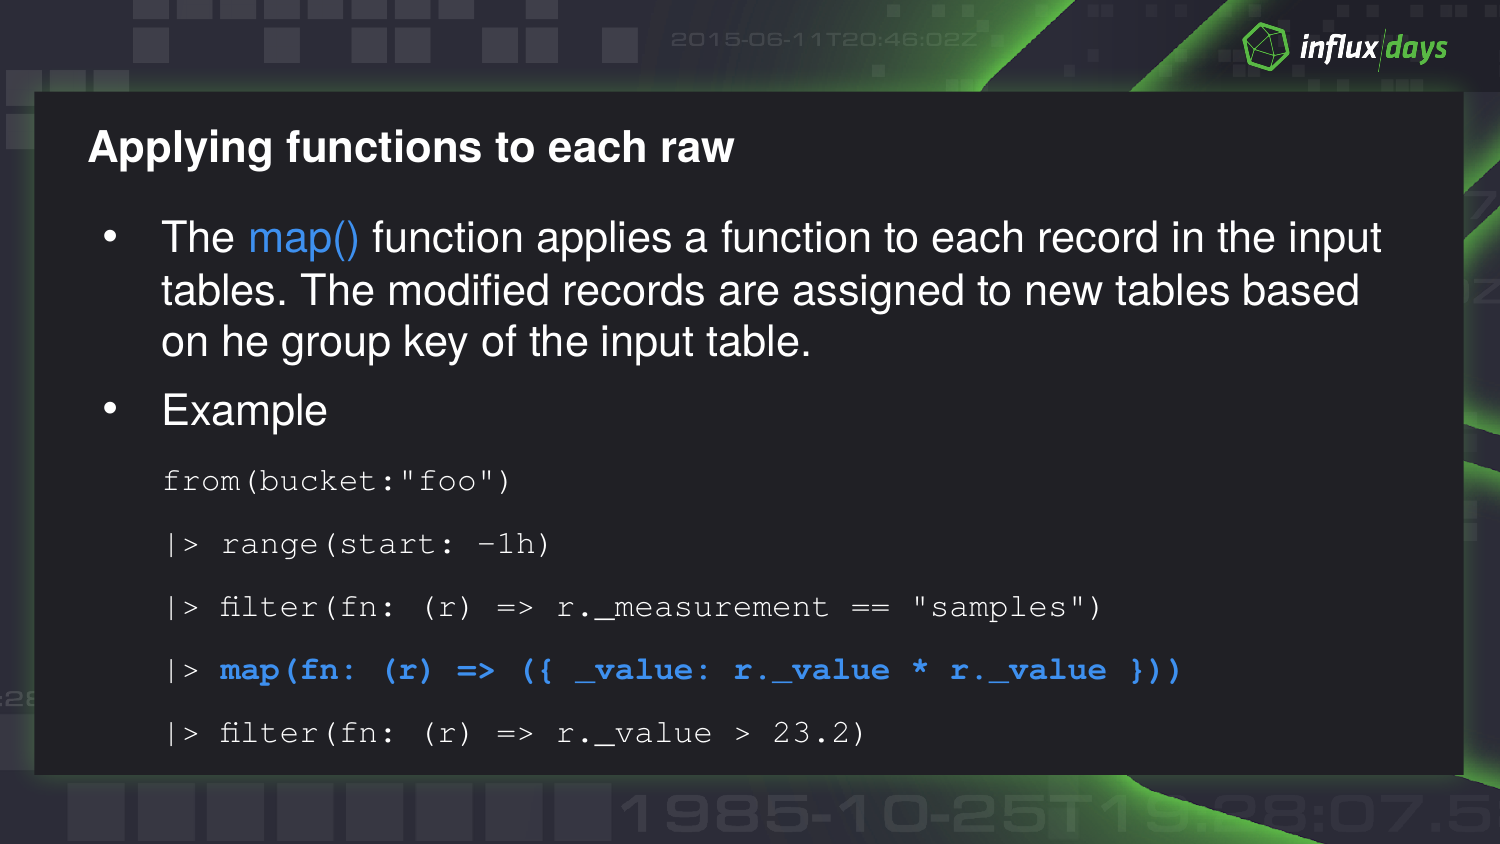

# Applying functions to each raw
The map() function applies a function to each record in the input tables. The modified records are assigned to new tables based on he group key of the input table.
Example
from(bucket:"foo")
	|> range(start: -1h)
	|> filter(fn: (r) => r._measurement == "samples")
	|> map(fn: (r) => ({ _value: r._value * r._value }))
	|> filter(fn: (r) => r._value > 23.2)